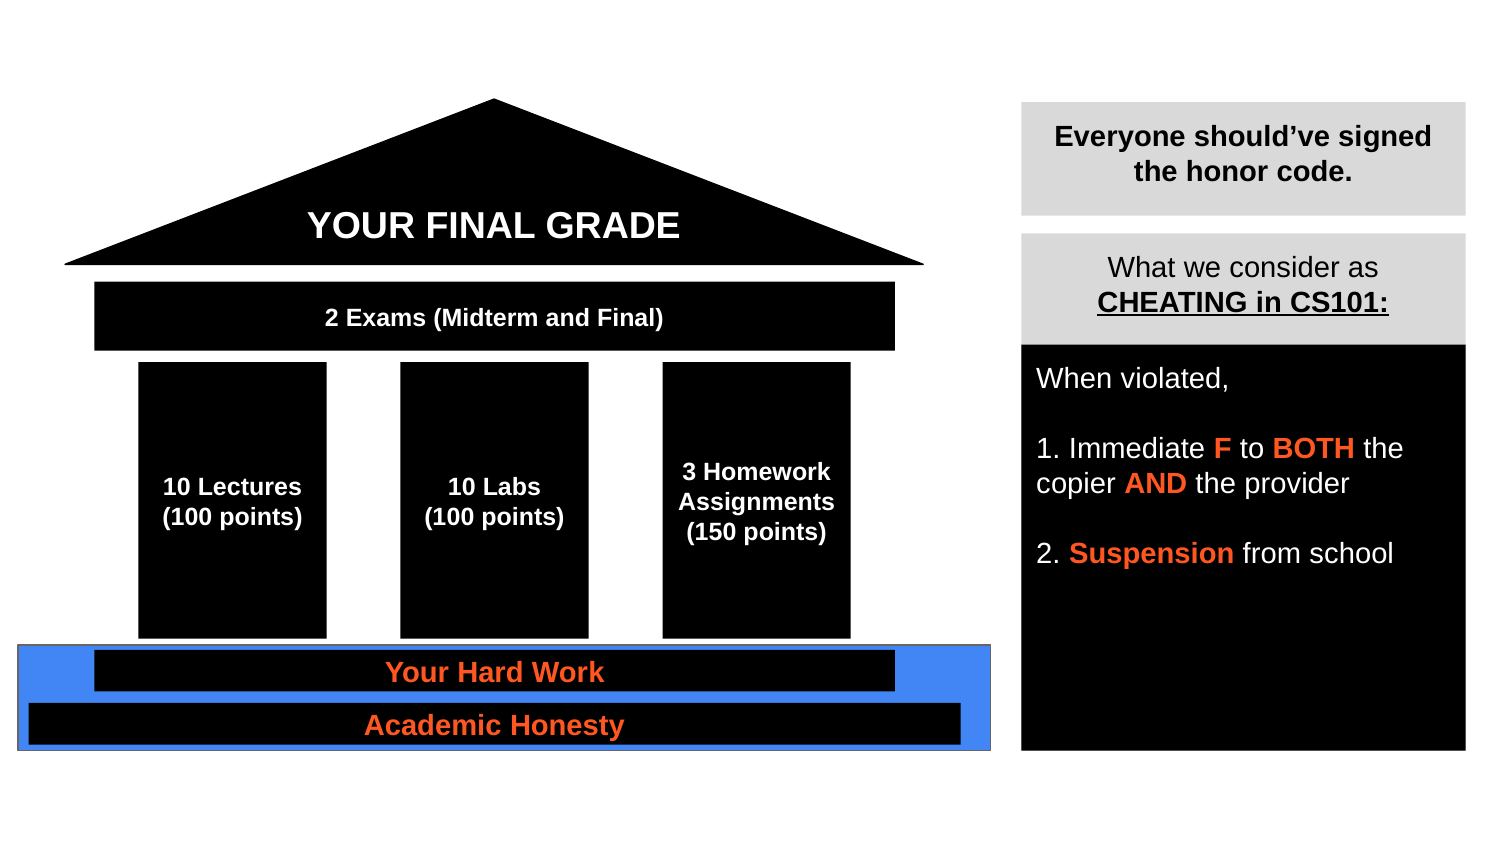

YOUR FINAL GRADE
Everyone should’ve signed the honor code.
What we consider as CHEATING in CS101:
1. looking at solutions or program code that are not your own (internet, friend, stranger, tutor, etc. )
2. share your solution code with other students
3. NOT indicating on your submission any assistance you received

2 Exams (Midterm and Final)
When violated,

1. Immediate F to BOTH the copier AND the provider
2. Suspension from school

10 Lectures
(100 points)
10 Labs
(100 points)
3 Homework Assignments
(150 points)

Your Hard Work
Academic Honesty